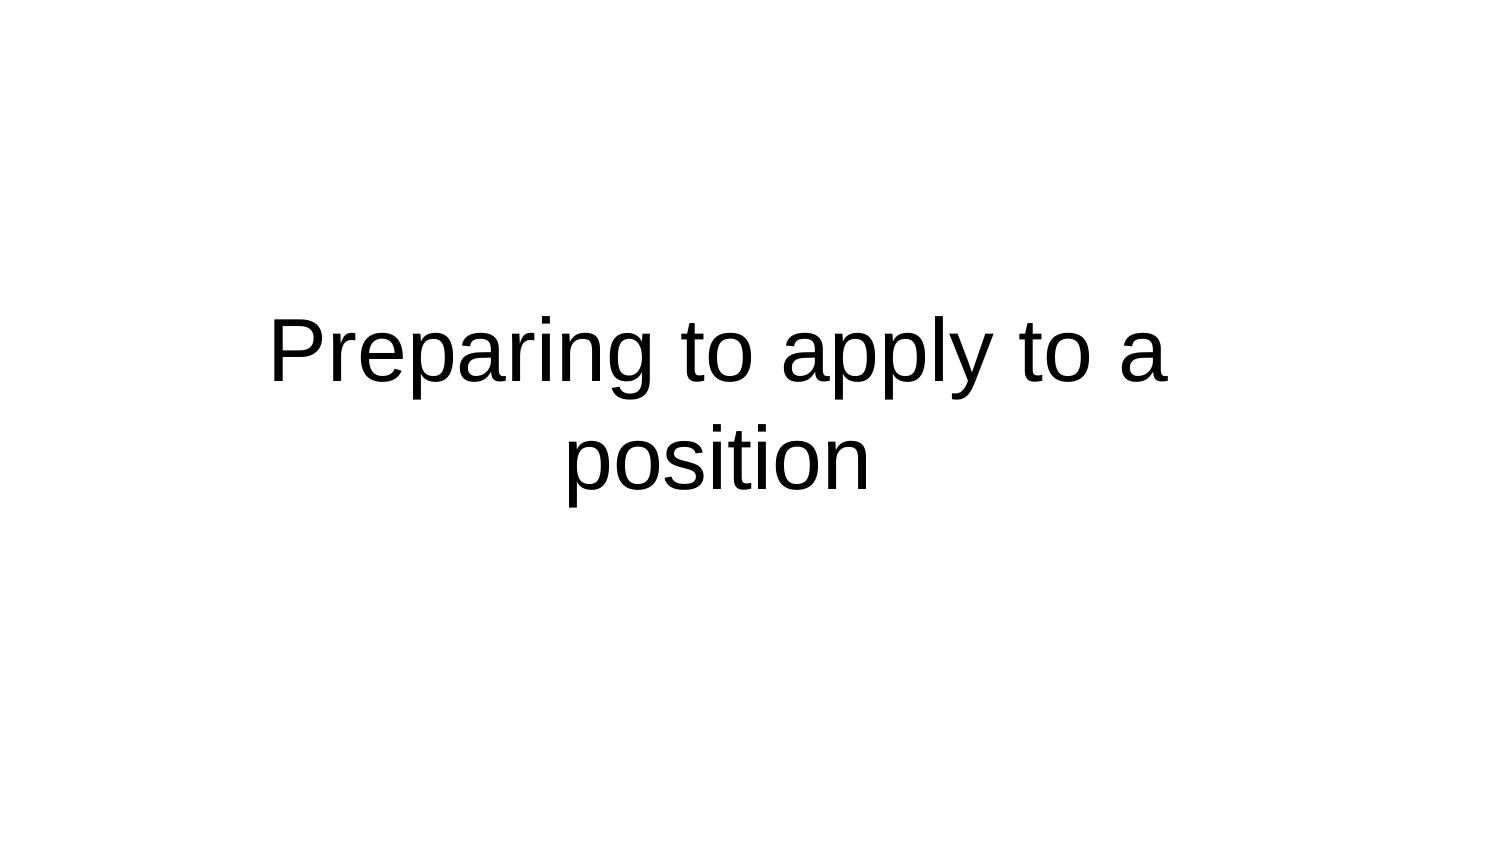

# Preparing to apply to a position